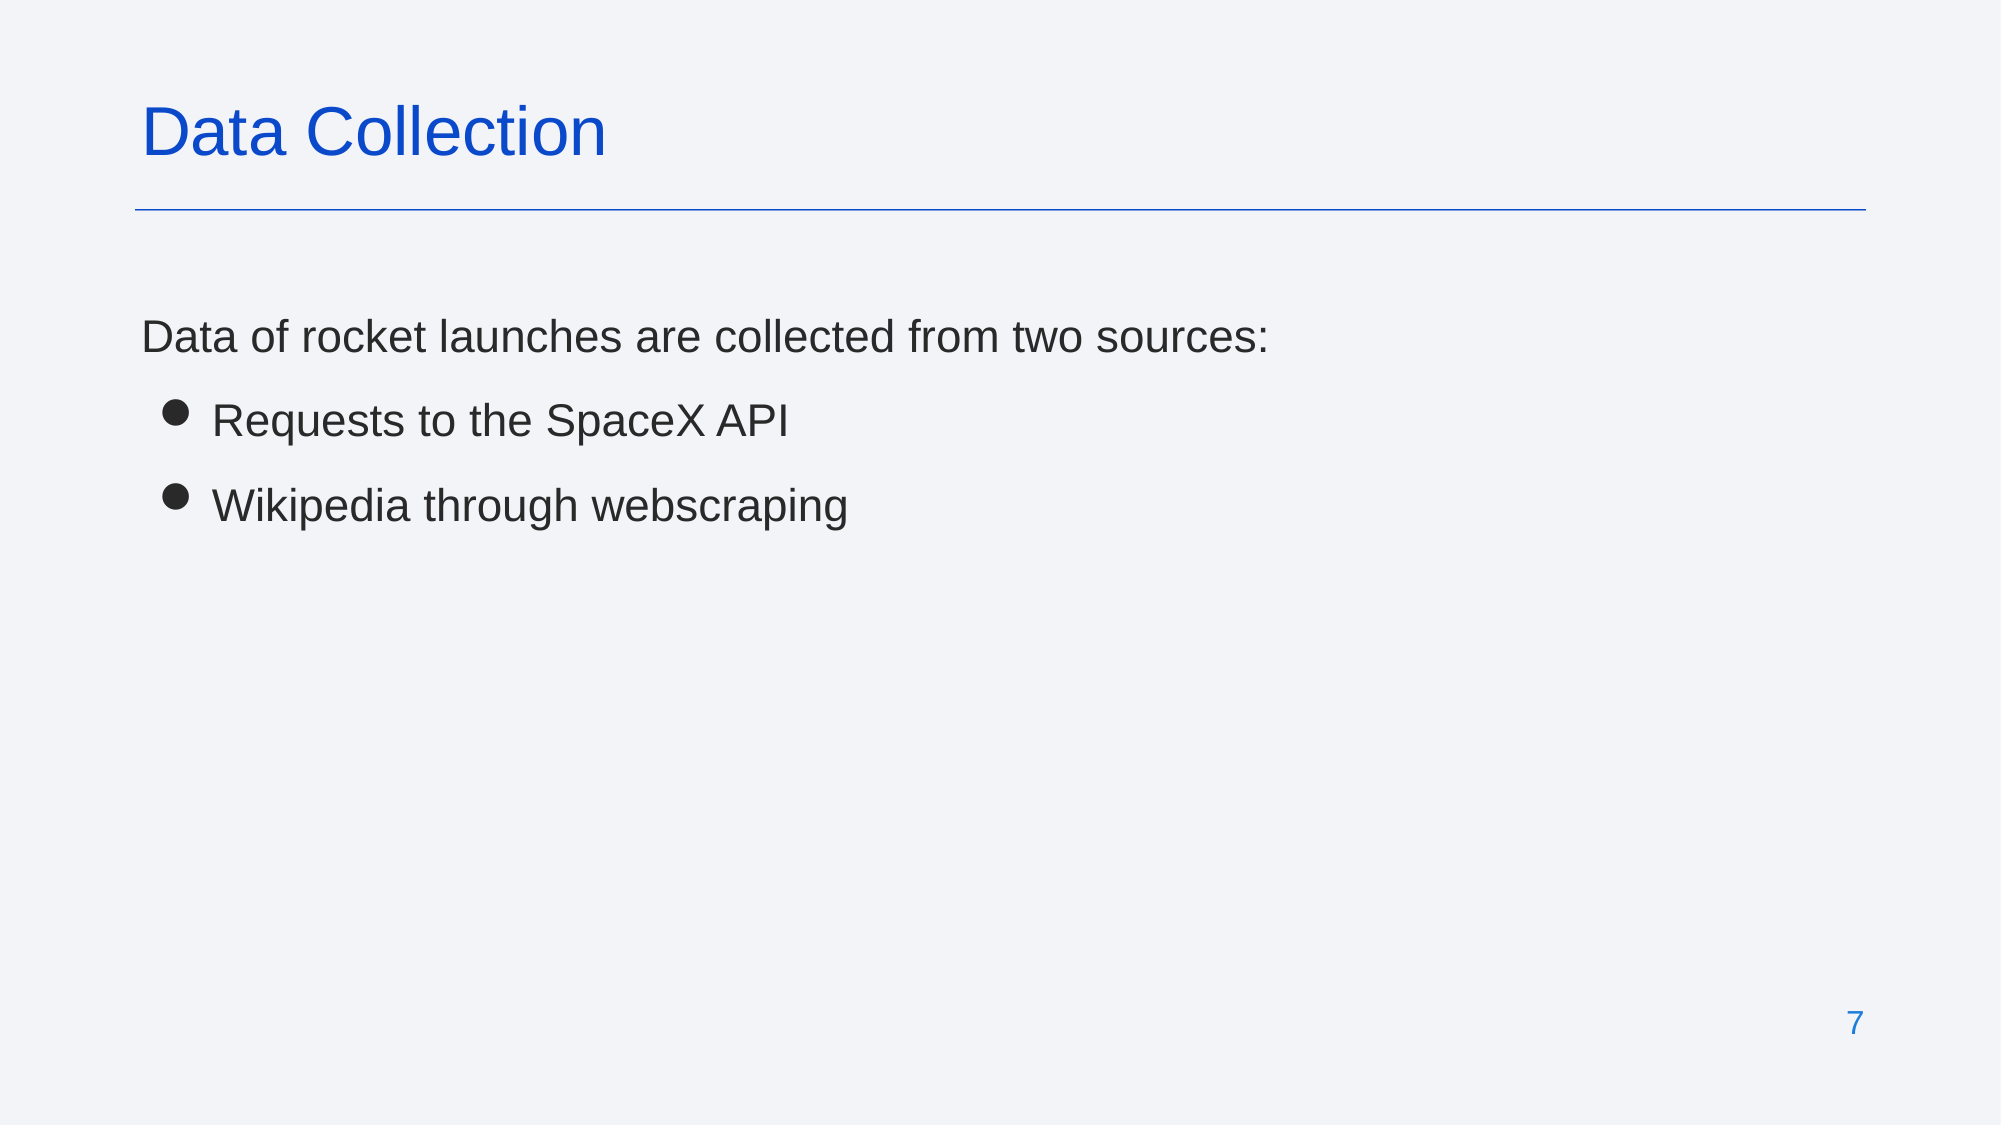

Data Collection
Data of rocket launches are collected from two sources:
Requests to the SpaceX API
Wikipedia through webscraping
# 7